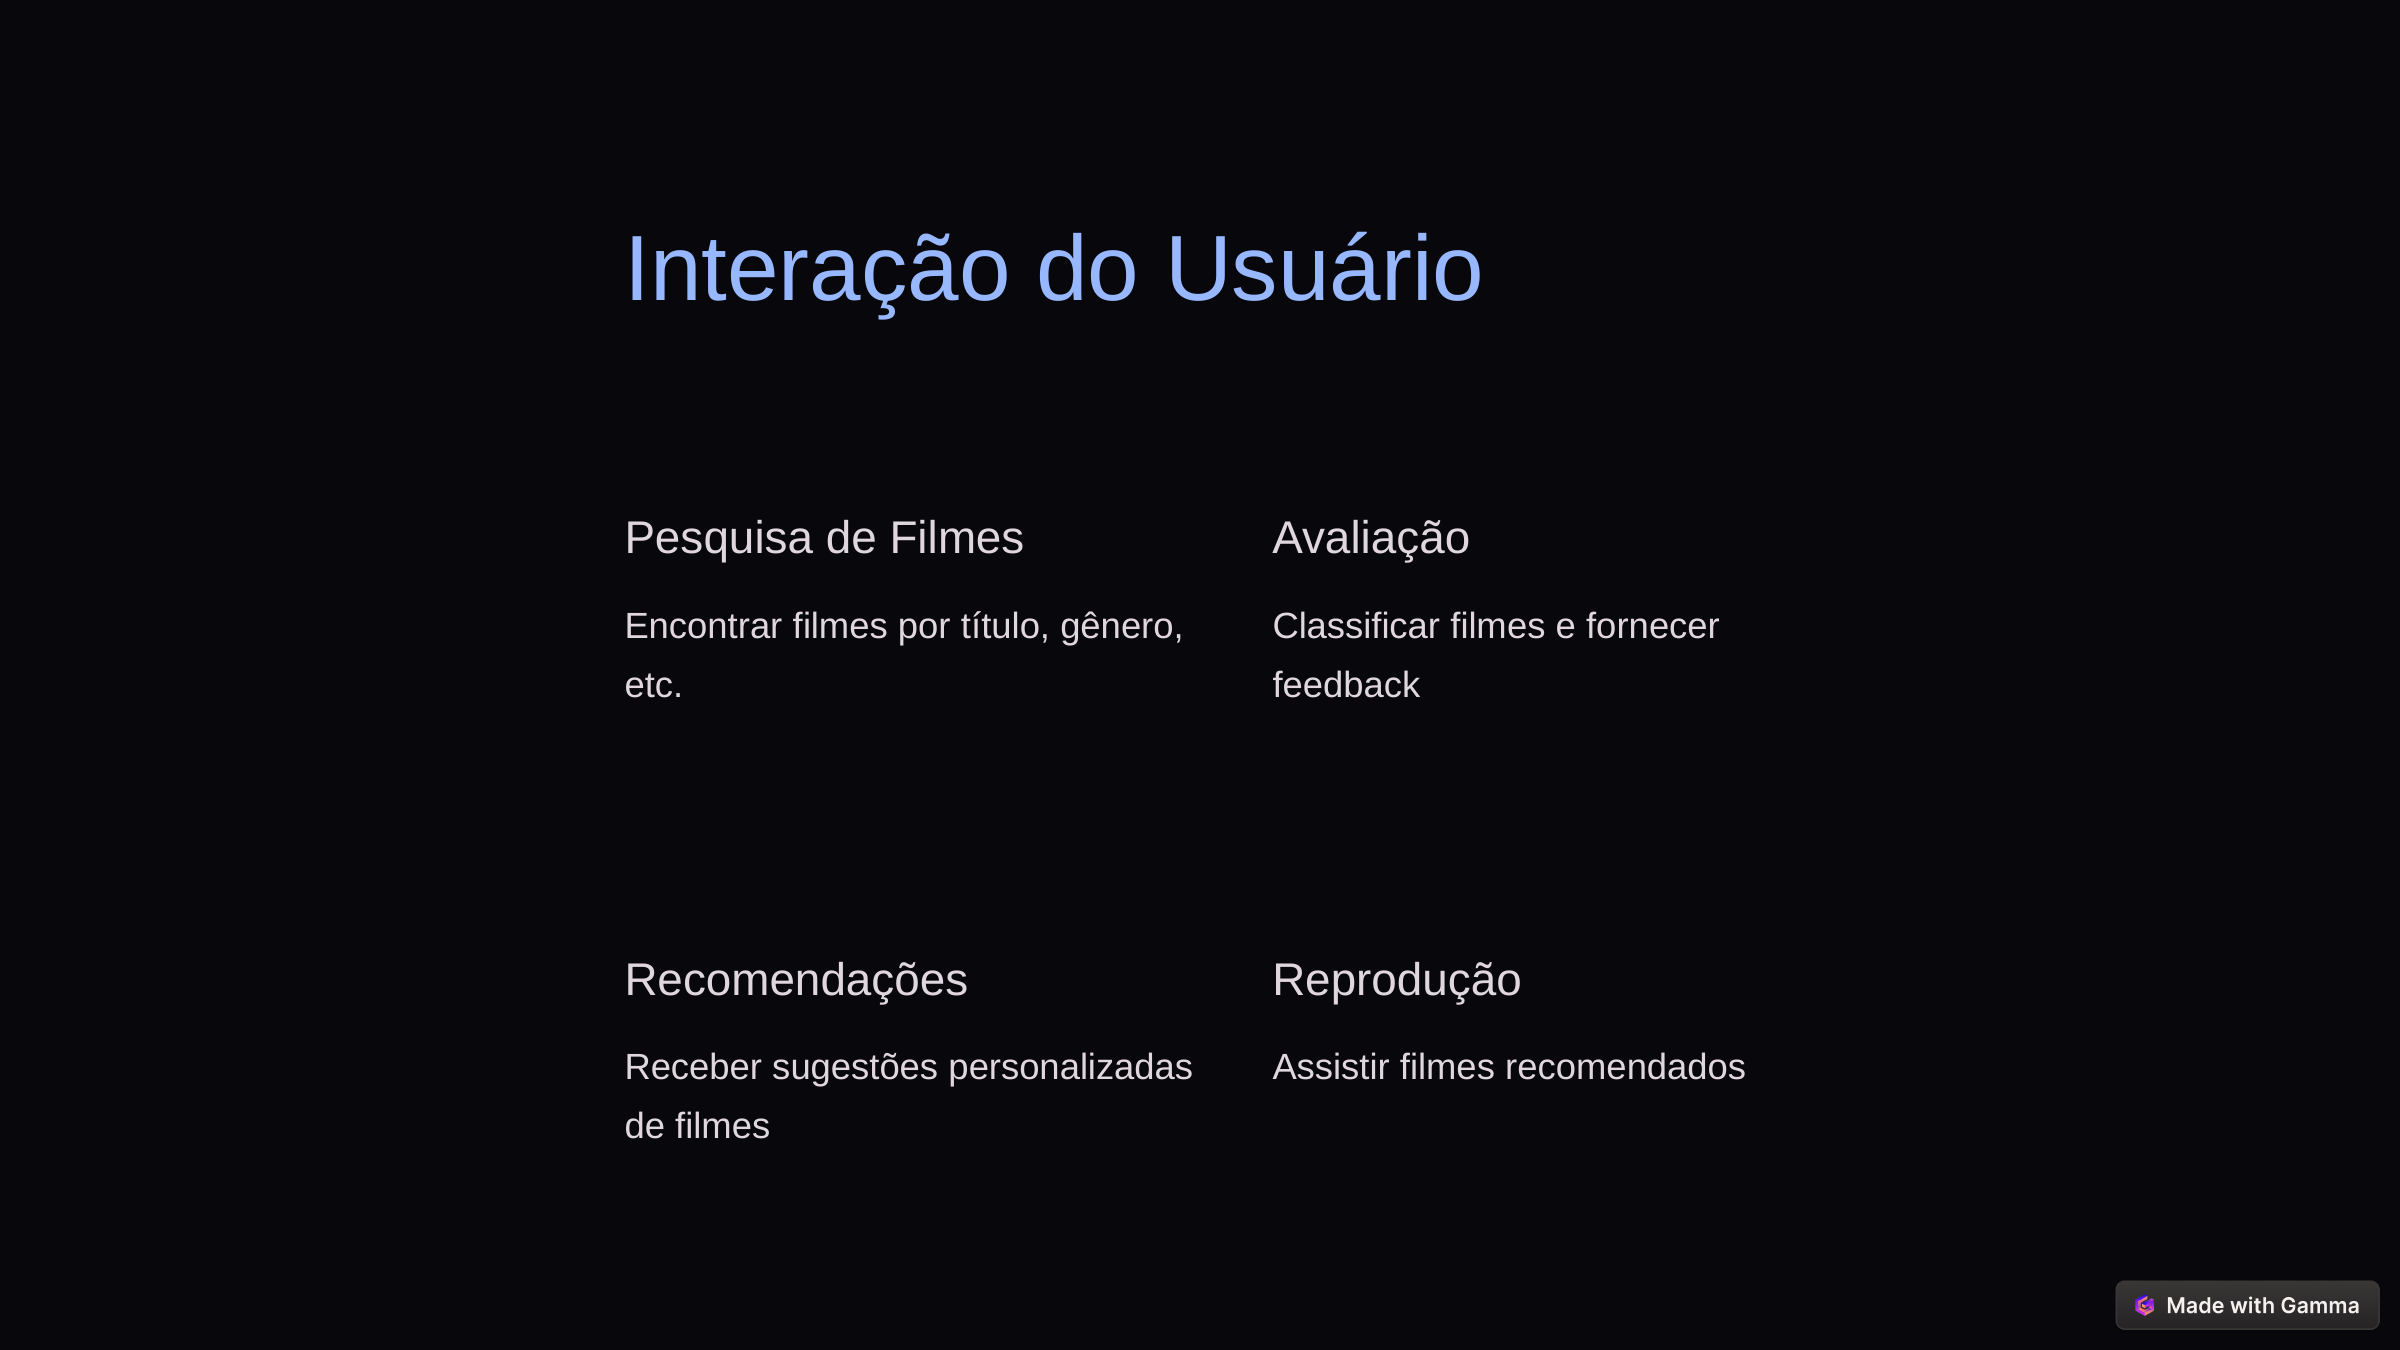

Interação do Usuário
Pesquisa de Filmes
Avaliação
Encontrar filmes por título, gênero, etc.
Classificar filmes e fornecer feedback
Recomendações
Reprodução
Receber sugestões personalizadas de filmes
Assistir filmes recomendados